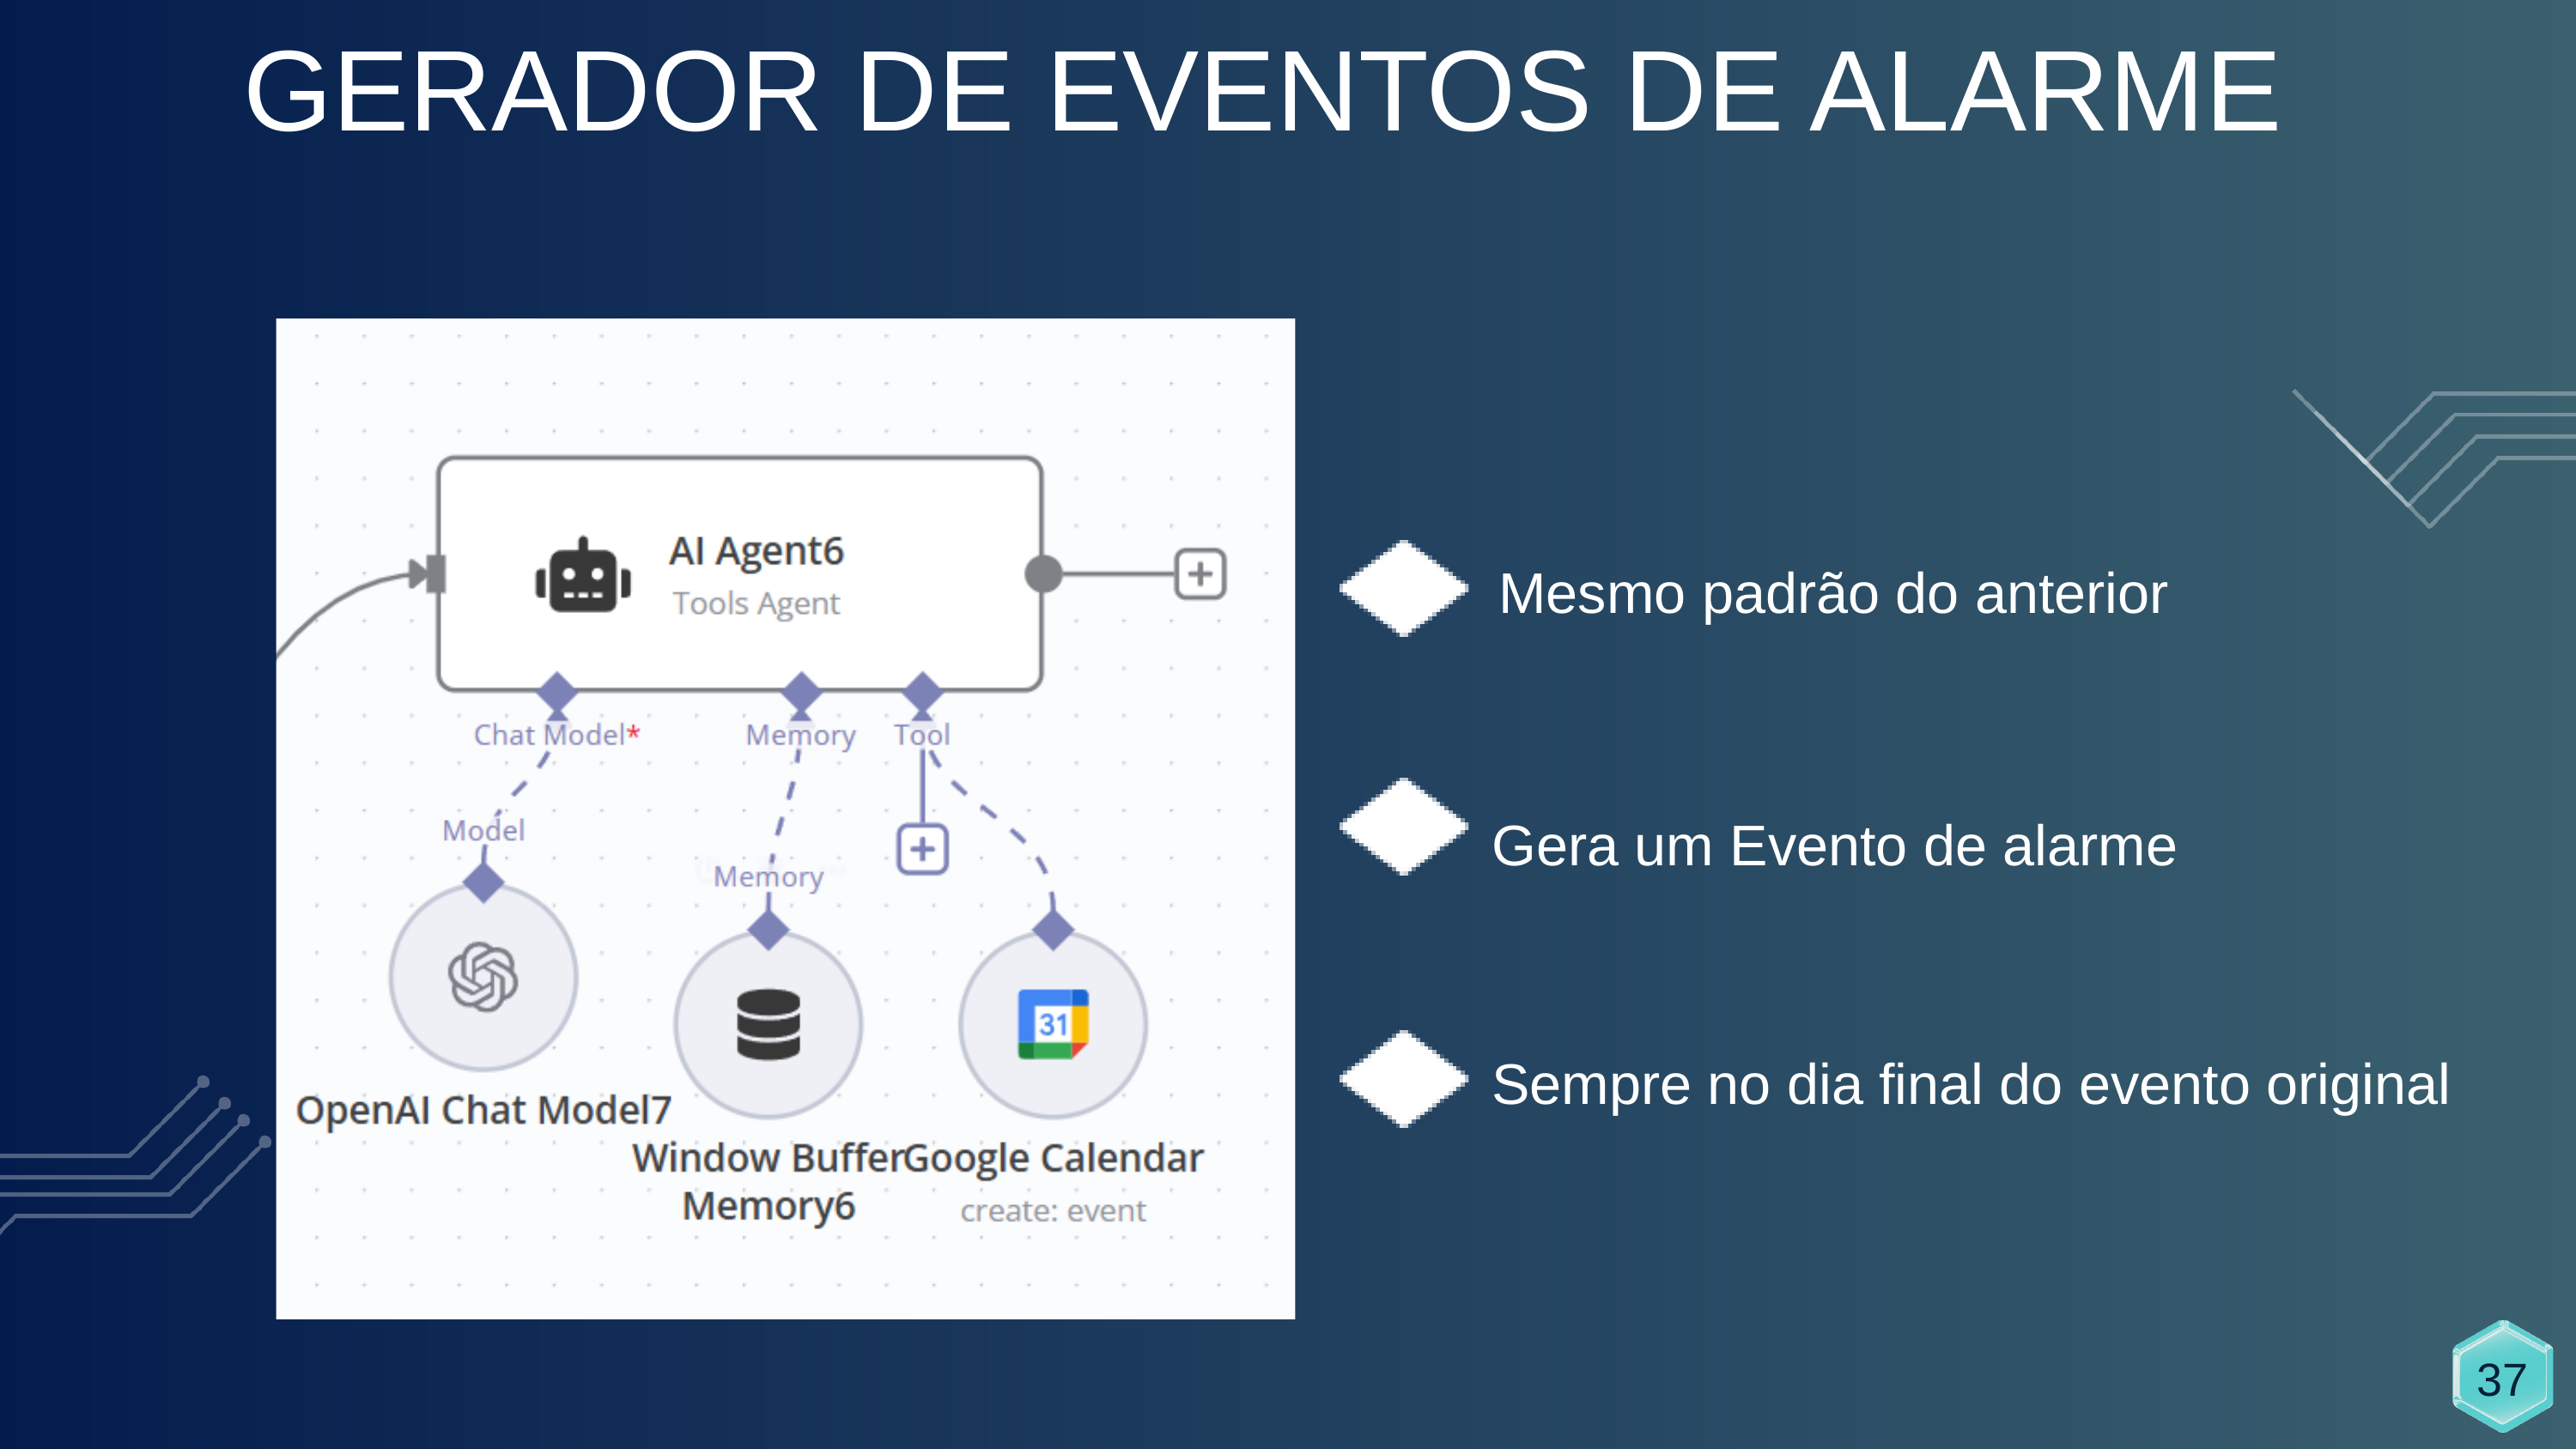

GERADOR DE EVENTOS DE ALARME

Mesmo padrão do anterior

Gera um Evento de alarme

Sempre no dia final do evento original

37